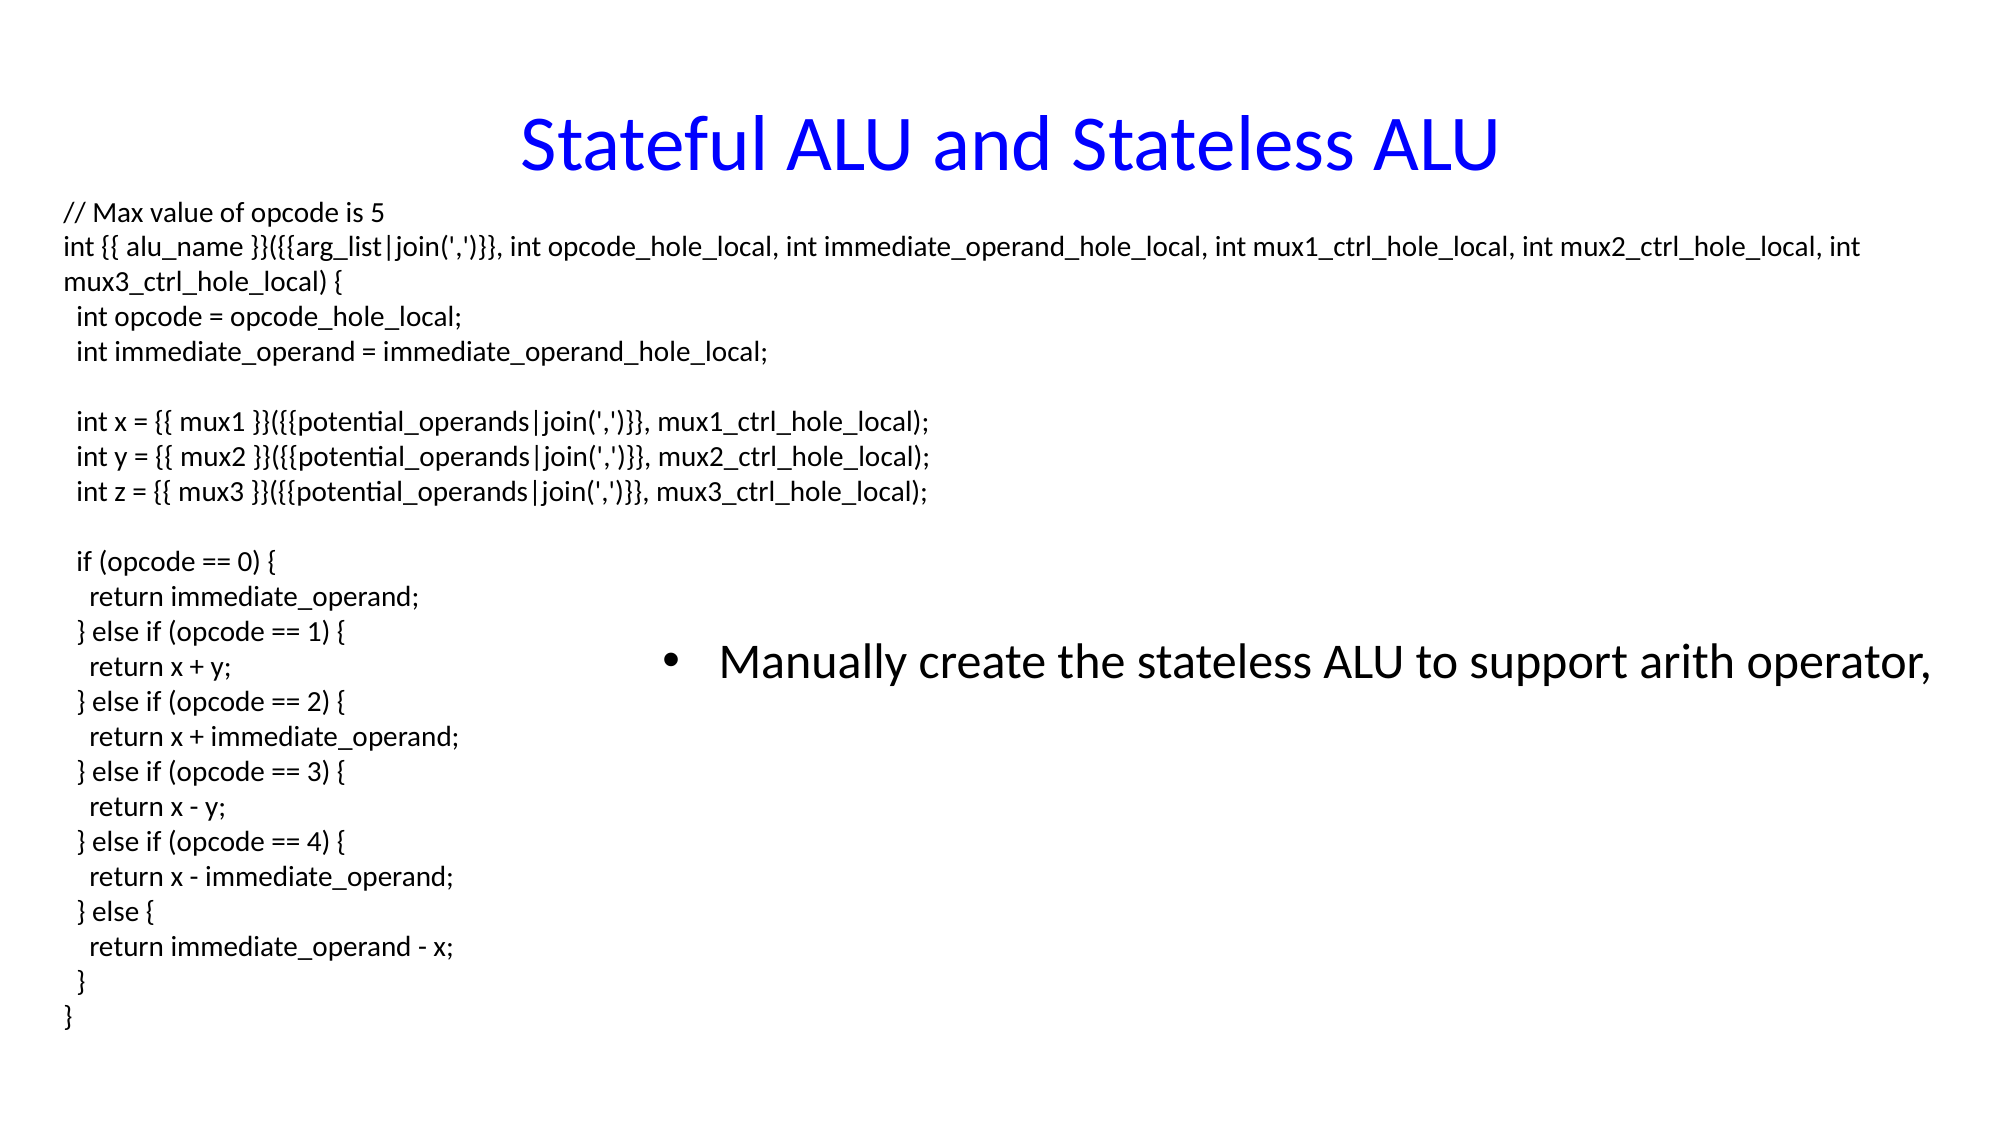

Stateful ALU and Stateless ALU
// Max value of opcode is 5
int {{ alu_name }}({{arg_list|join(',')}}, int opcode_hole_local, int immediate_operand_hole_local, int mux1_ctrl_hole_local, int mux2_ctrl_hole_local, int mux3_ctrl_hole_local) {
  int opcode = opcode_hole_local;
  int immediate_operand = immediate_operand_hole_local;

  int x = {{ mux1 }}({{potential_operands|join(',')}}, mux1_ctrl_hole_local);
  int y = {{ mux2 }}({{potential_operands|join(',')}}, mux2_ctrl_hole_local);
  int z = {{ mux3 }}({{potential_operands|join(',')}}, mux3_ctrl_hole_local);

  if (opcode == 0) {
    return immediate_operand;
  } else if (opcode == 1) {
    return x + y;
  } else if (opcode == 2) {
    return x + immediate_operand;
  } else if (opcode == 3) {
    return x - y;
  } else if (opcode == 4) {
    return x - immediate_operand;
  } else {
    return immediate_operand - x;
  }
}
Manually create the stateless ALU to support arith operator,